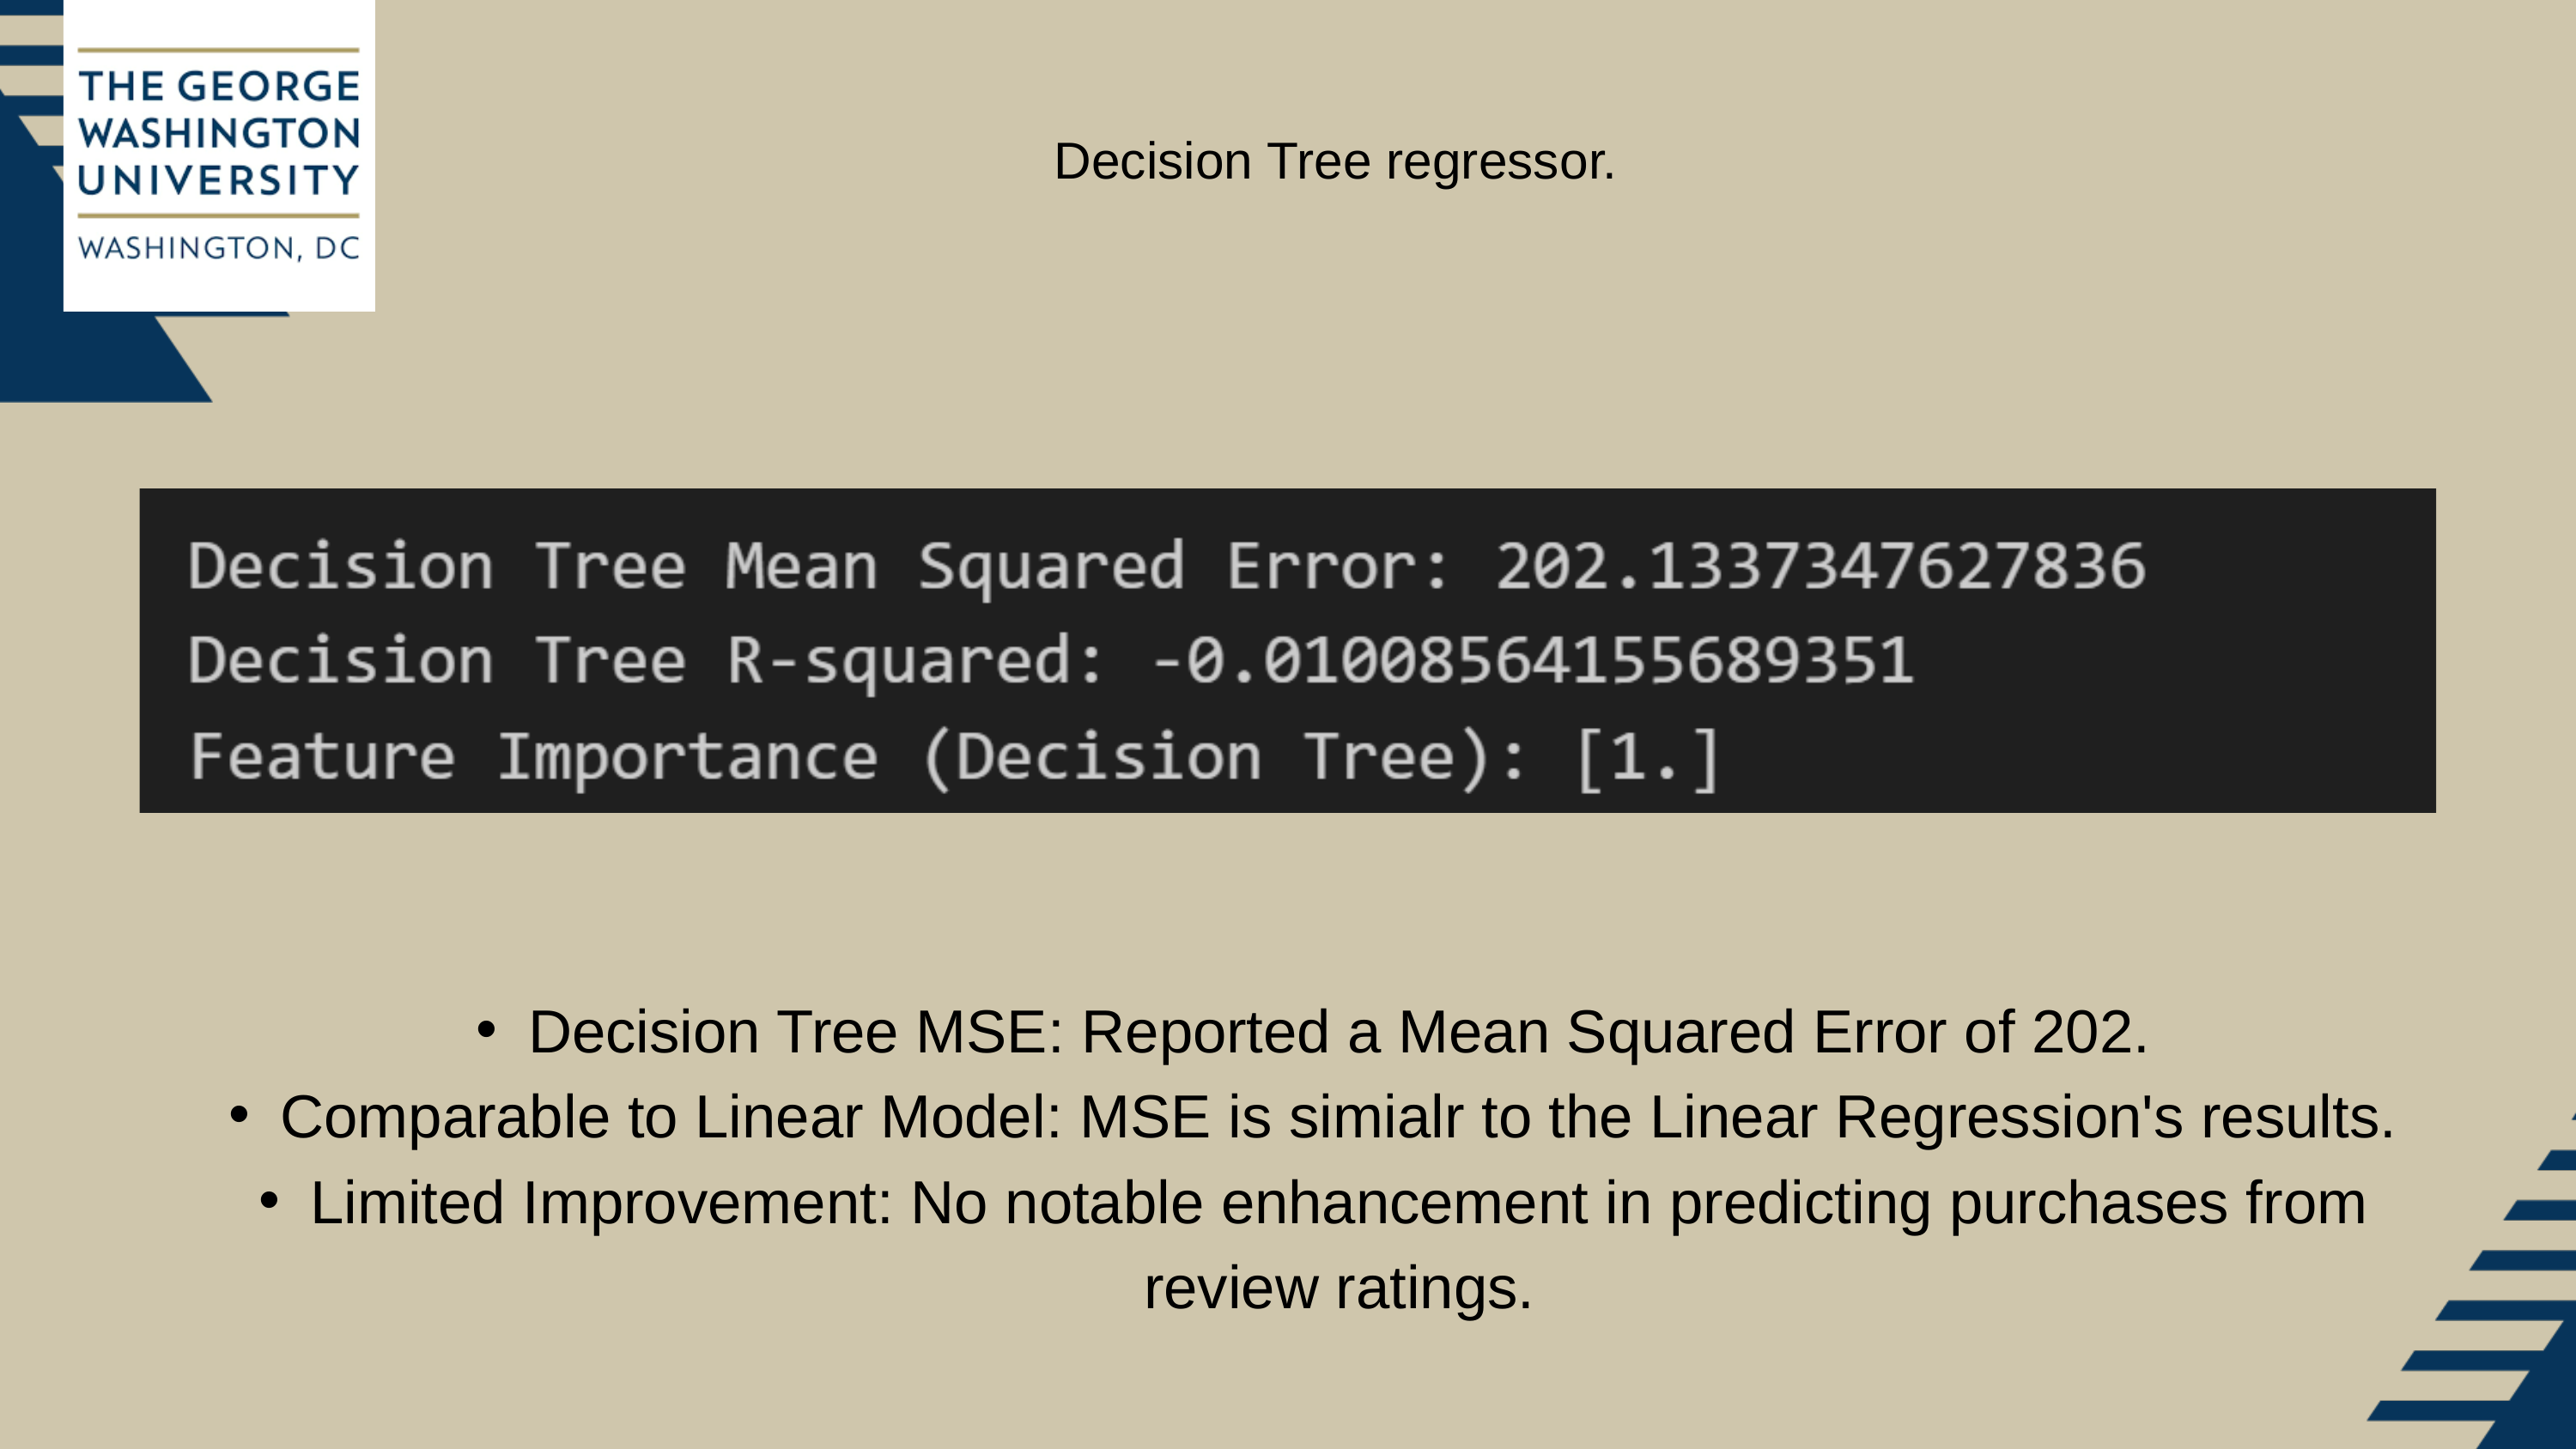

Decision Tree regressor.

Decision Tree MSE: Reported a Mean Squared Error of 202.
Comparable to Linear Model: MSE is simialr to the Linear Regression's results.
Limited Improvement: No notable enhancement in predicting purchases from review ratings.